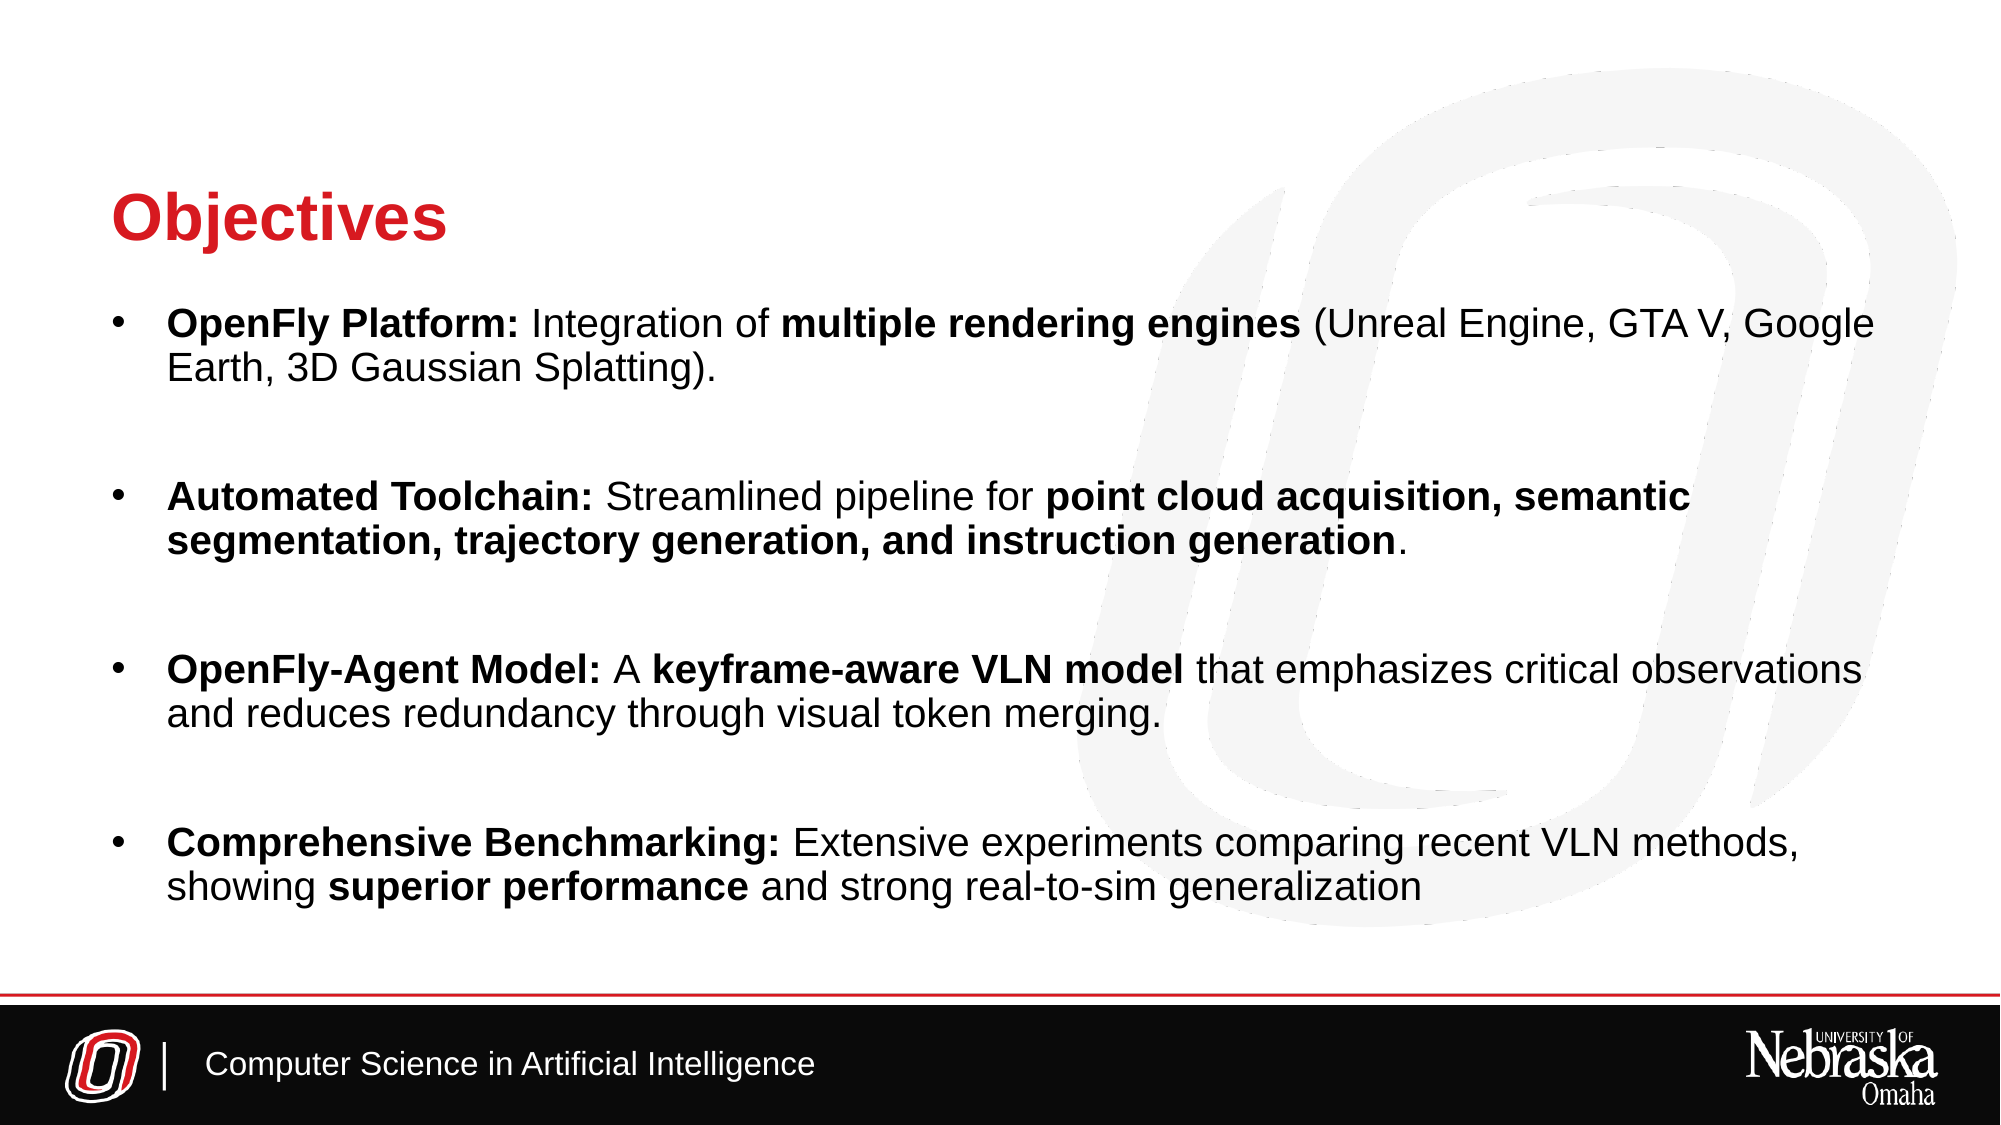

# Objectives
OpenFly Platform: Integration of multiple rendering engines (Unreal Engine, GTA V, Google Earth, 3D Gaussian Splatting).

Automated Toolchain: Streamlined pipeline for point cloud acquisition, semantic segmentation, trajectory generation, and instruction generation.

OpenFly-Agent Model: A keyframe-aware VLN model that emphasizes critical observations and reduces redundancy through visual token merging.

Comprehensive Benchmarking: Extensive experiments comparing recent VLN methods, showing superior performance and strong real-to-sim generalization

Computer Science in Artificial Intelligence